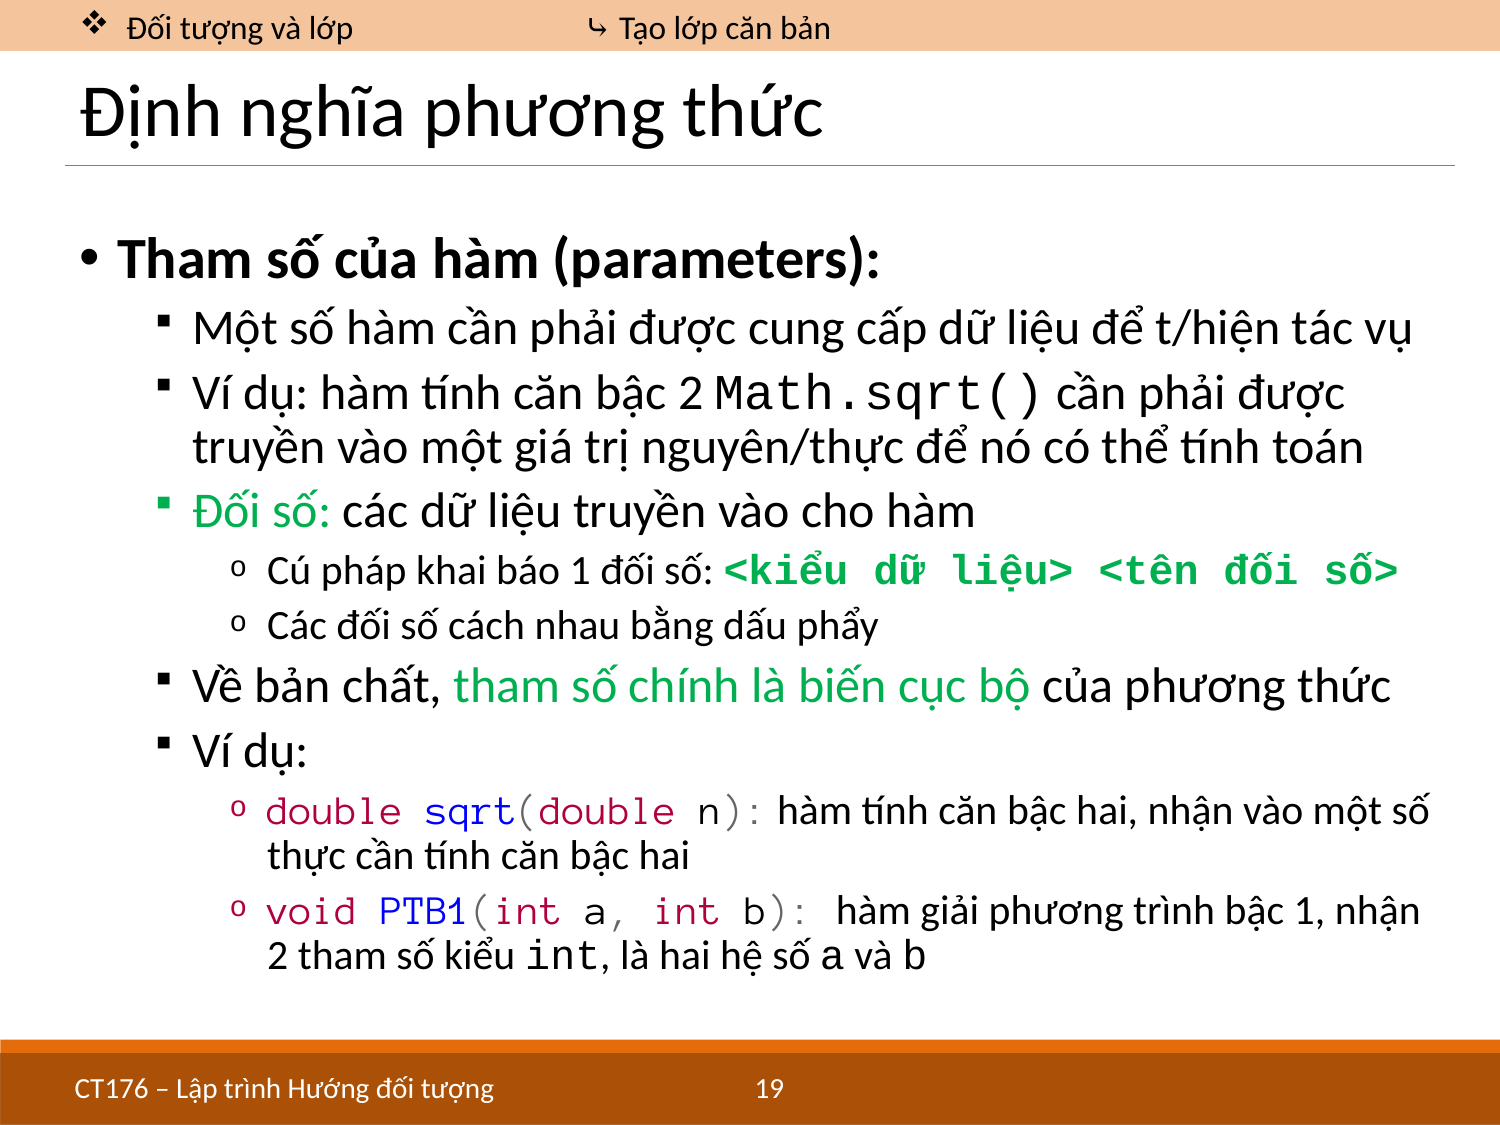

Đối tượng và lớp		 ⤷ Tạo lớp căn bản
# Định nghĩa phương thức
Tham số của hàm (parameters):
Một số hàm cần phải được cung cấp dữ liệu để t/hiện tác vụ
Ví dụ: hàm tính căn bậc 2 Math.sqrt() cần phải được truyền vào một giá trị nguyên/thực để nó có thể tính toán
Đối số: các dữ liệu truyền vào cho hàm
Cú pháp khai báo 1 đối số: <kiểu dữ liệu> <tên đối số>
Các đối số cách nhau bằng dấu phẩy
Về bản chất, tham số chính là biến cục bộ của phương thức
Ví dụ:
double sqrt(double n): hàm tính căn bậc hai, nhận vào một số thực cần tính căn bậc hai
void PTB1(int a, int b): hàm giải phương trình bậc 1, nhận 2 tham số kiểu int, là hai hệ số a và b